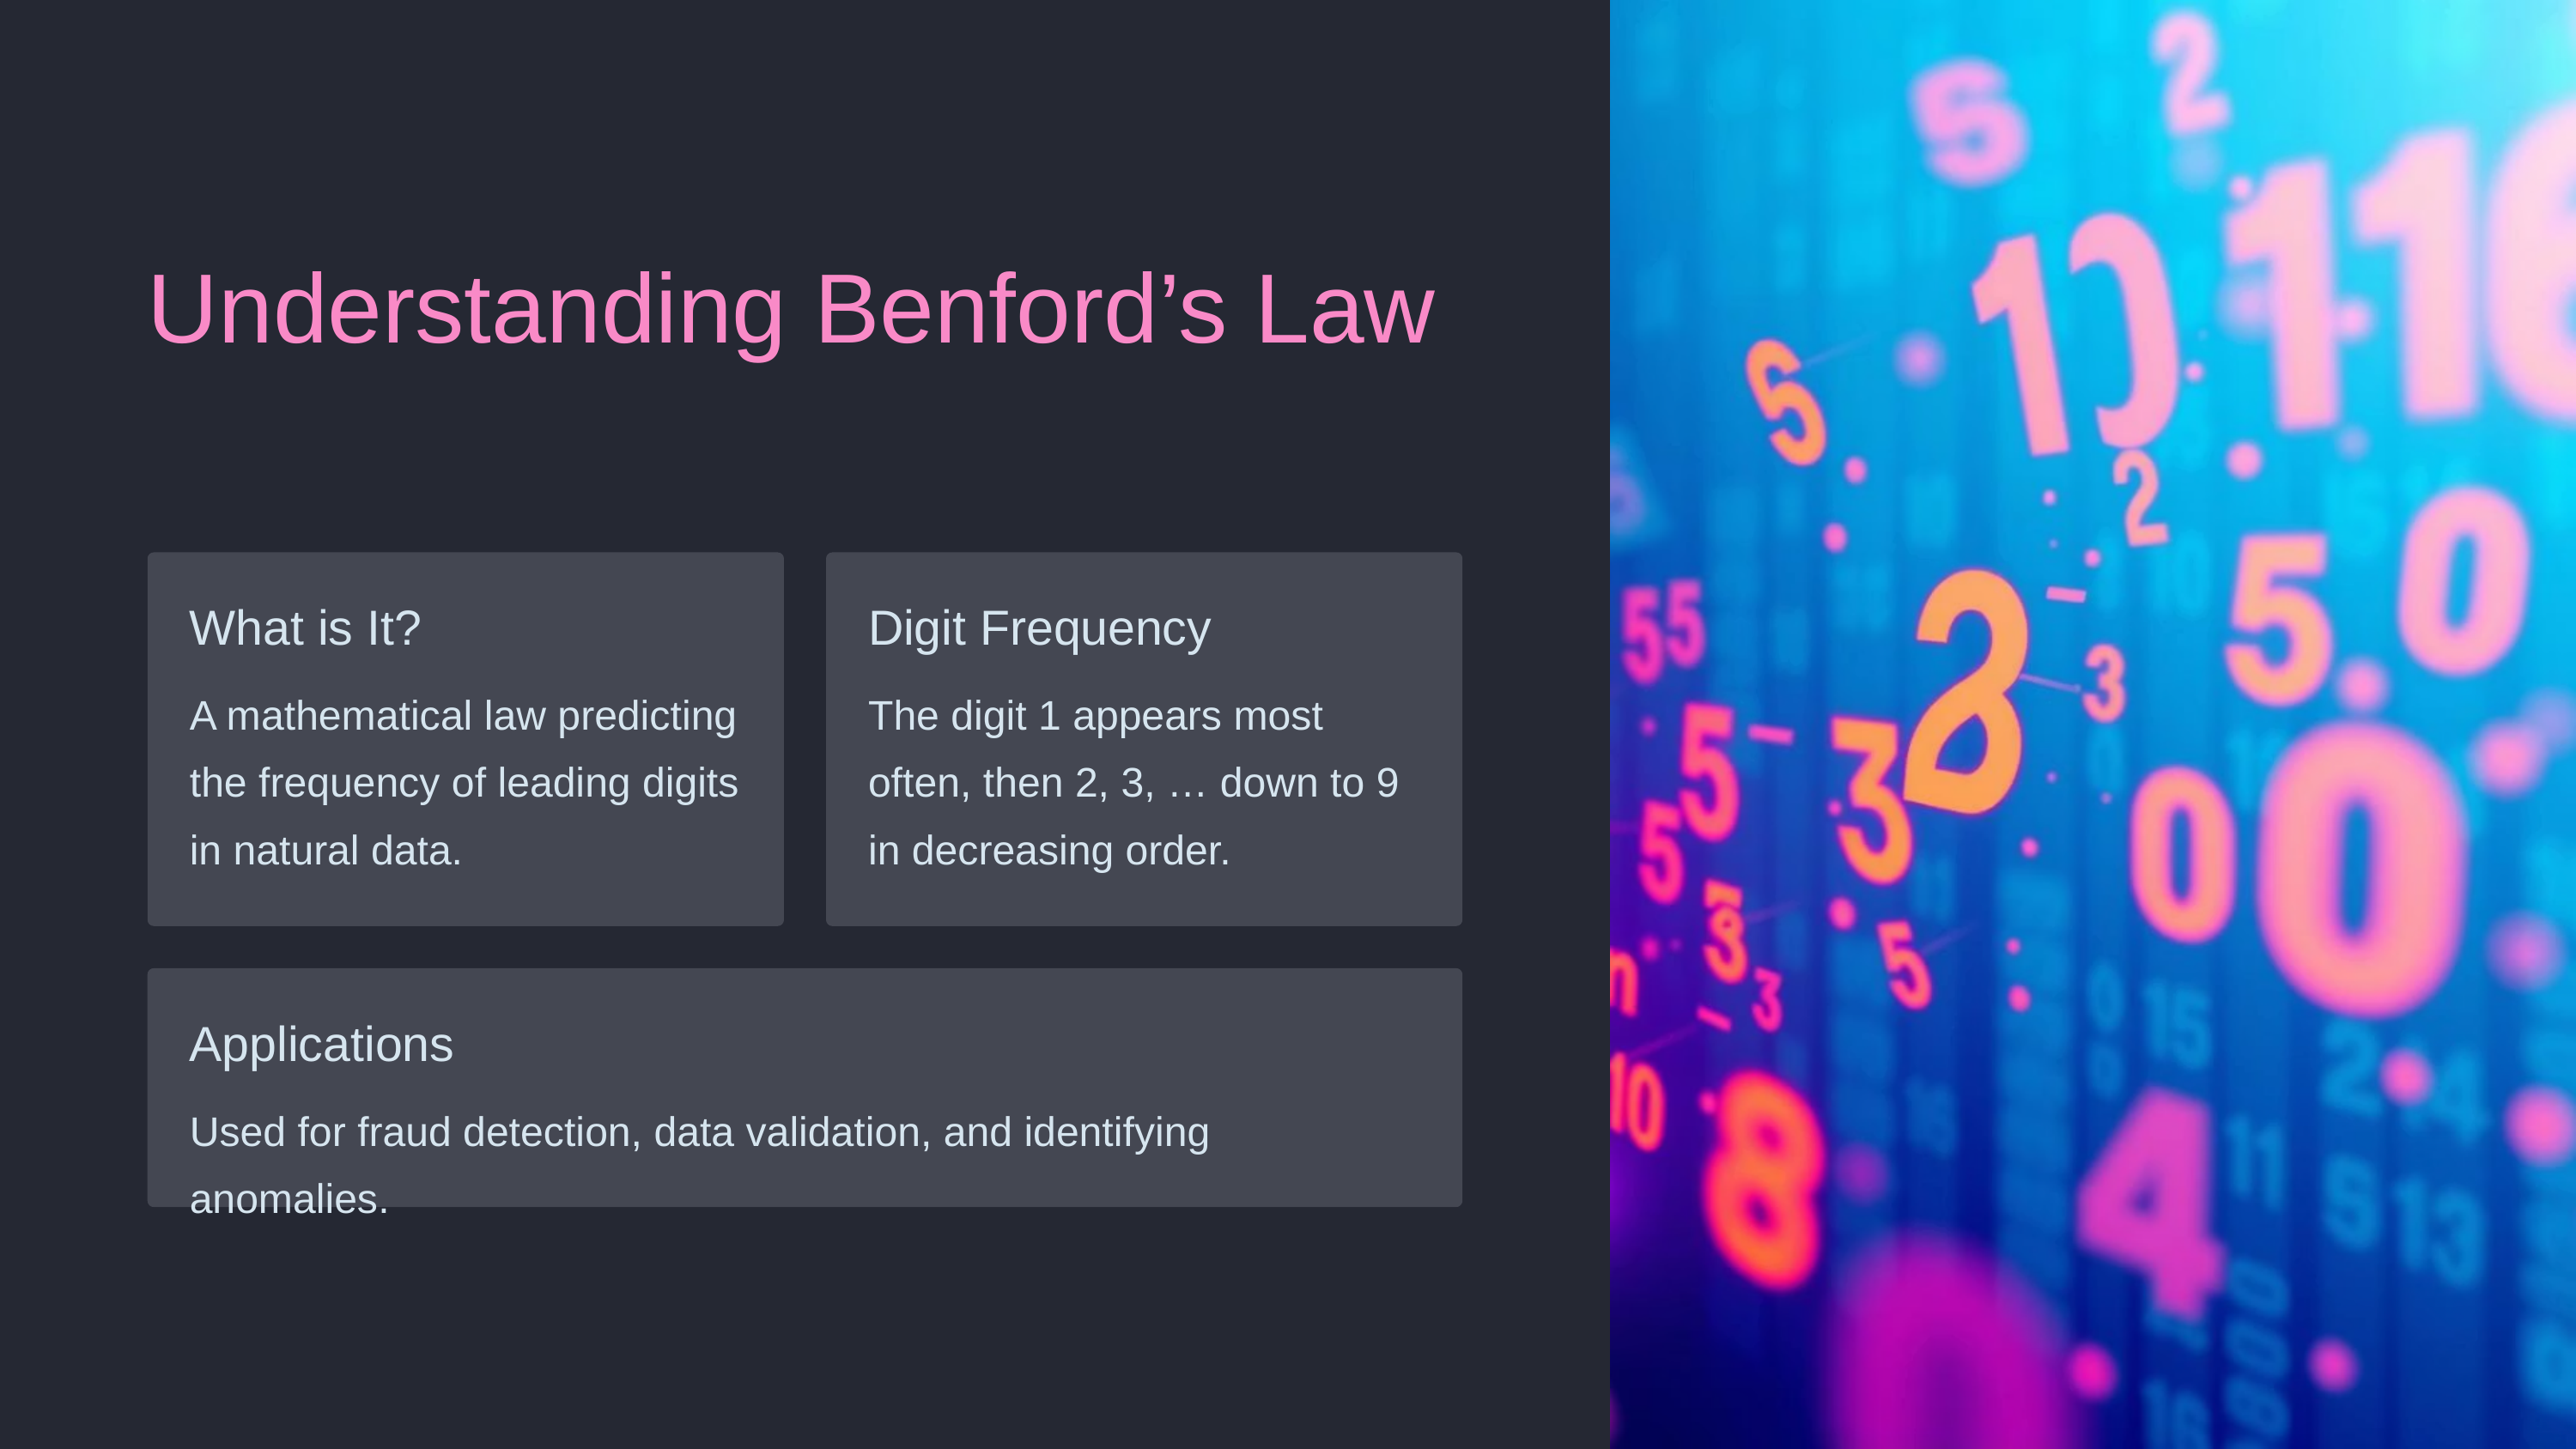

Understanding Benford’s Law

What is It?

Digit Frequency

A mathematical law predicting the frequency of leading digits in natural data.

The digit 1 appears most often, then 2, 3, … down to 9 in decreasing order.

Applications

Used for fraud detection, data validation, and identifying anomalies.